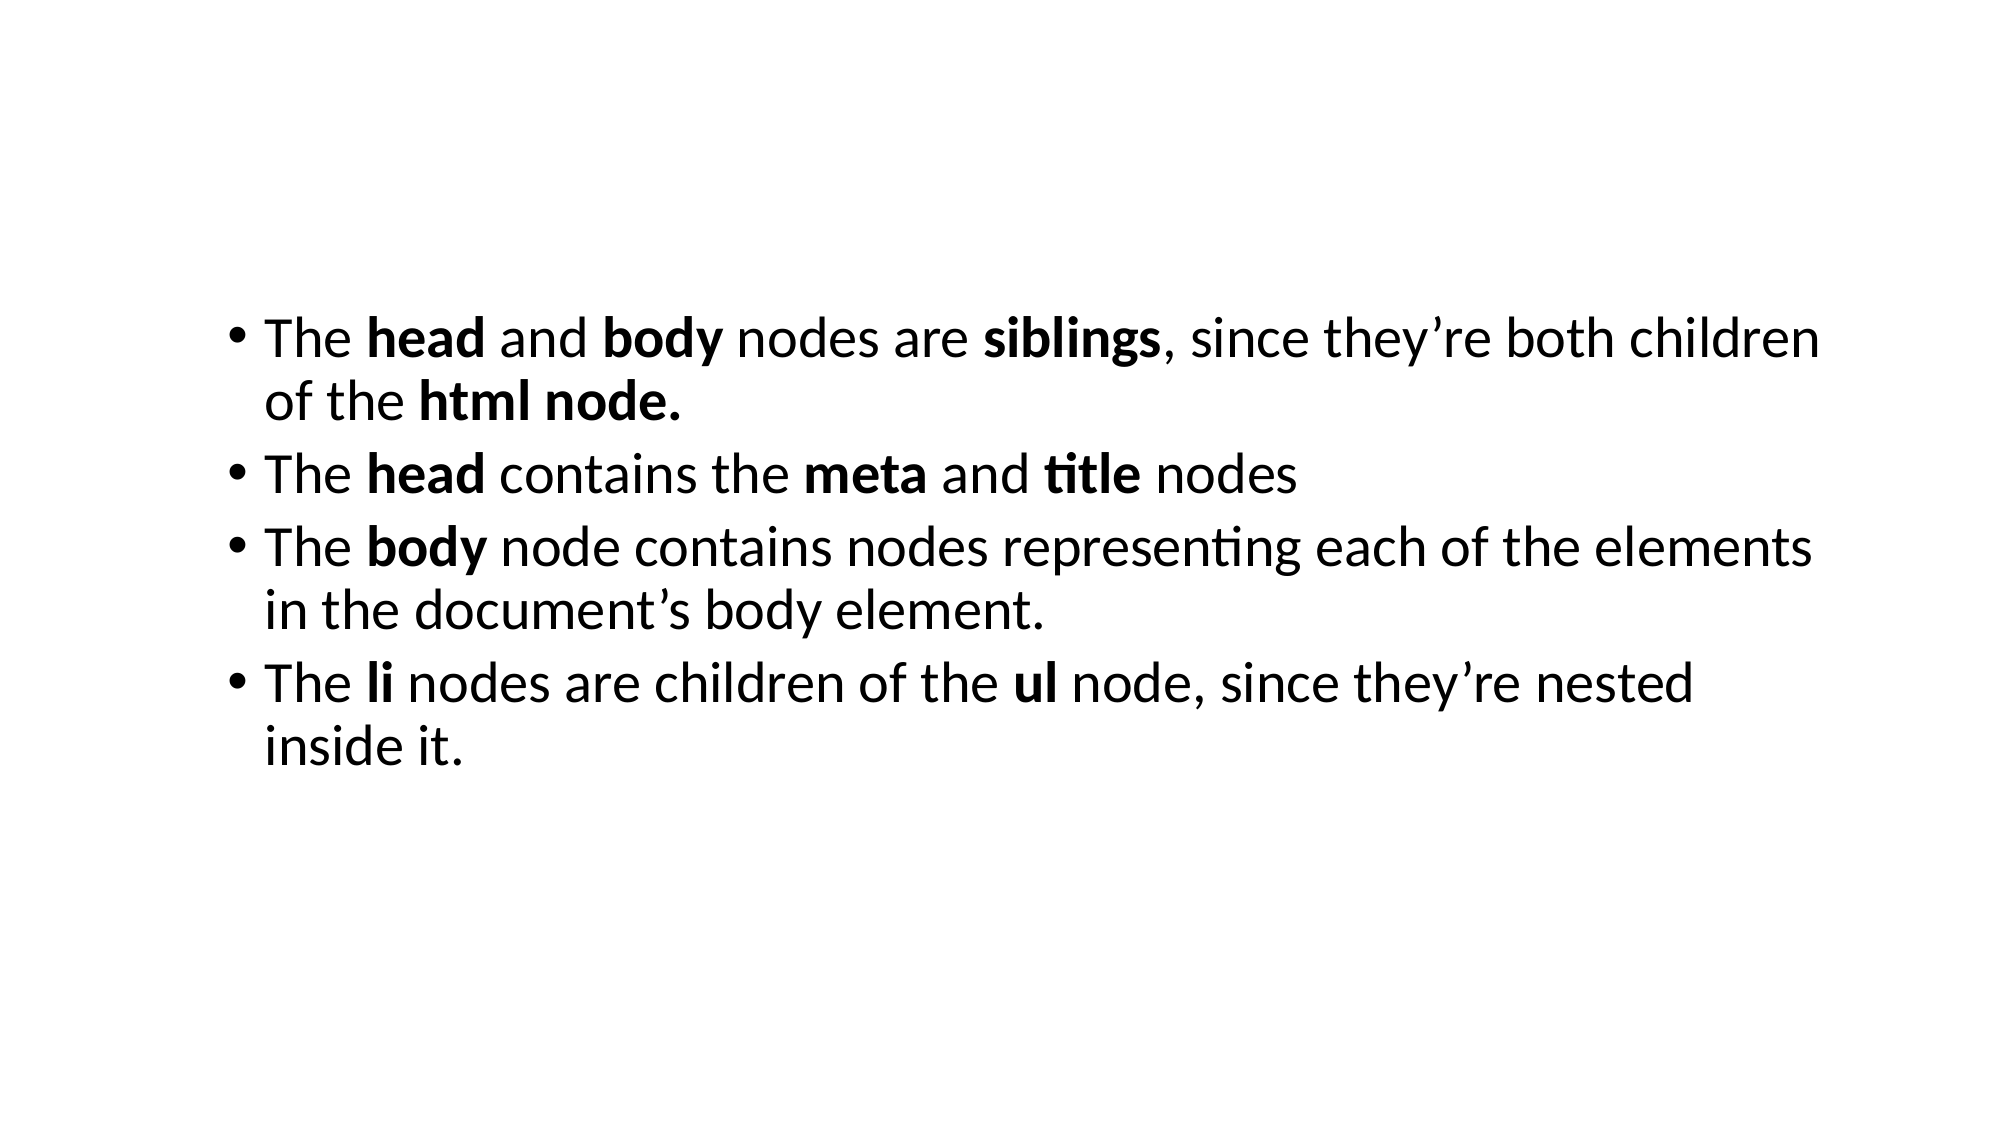

#
The head and body nodes are siblings, since they’re both children of the html node.
The head contains the meta and title nodes
The body node contains nodes representing each of the elements in the document’s body element.
The li nodes are children of the ul node, since they’re nested inside it.